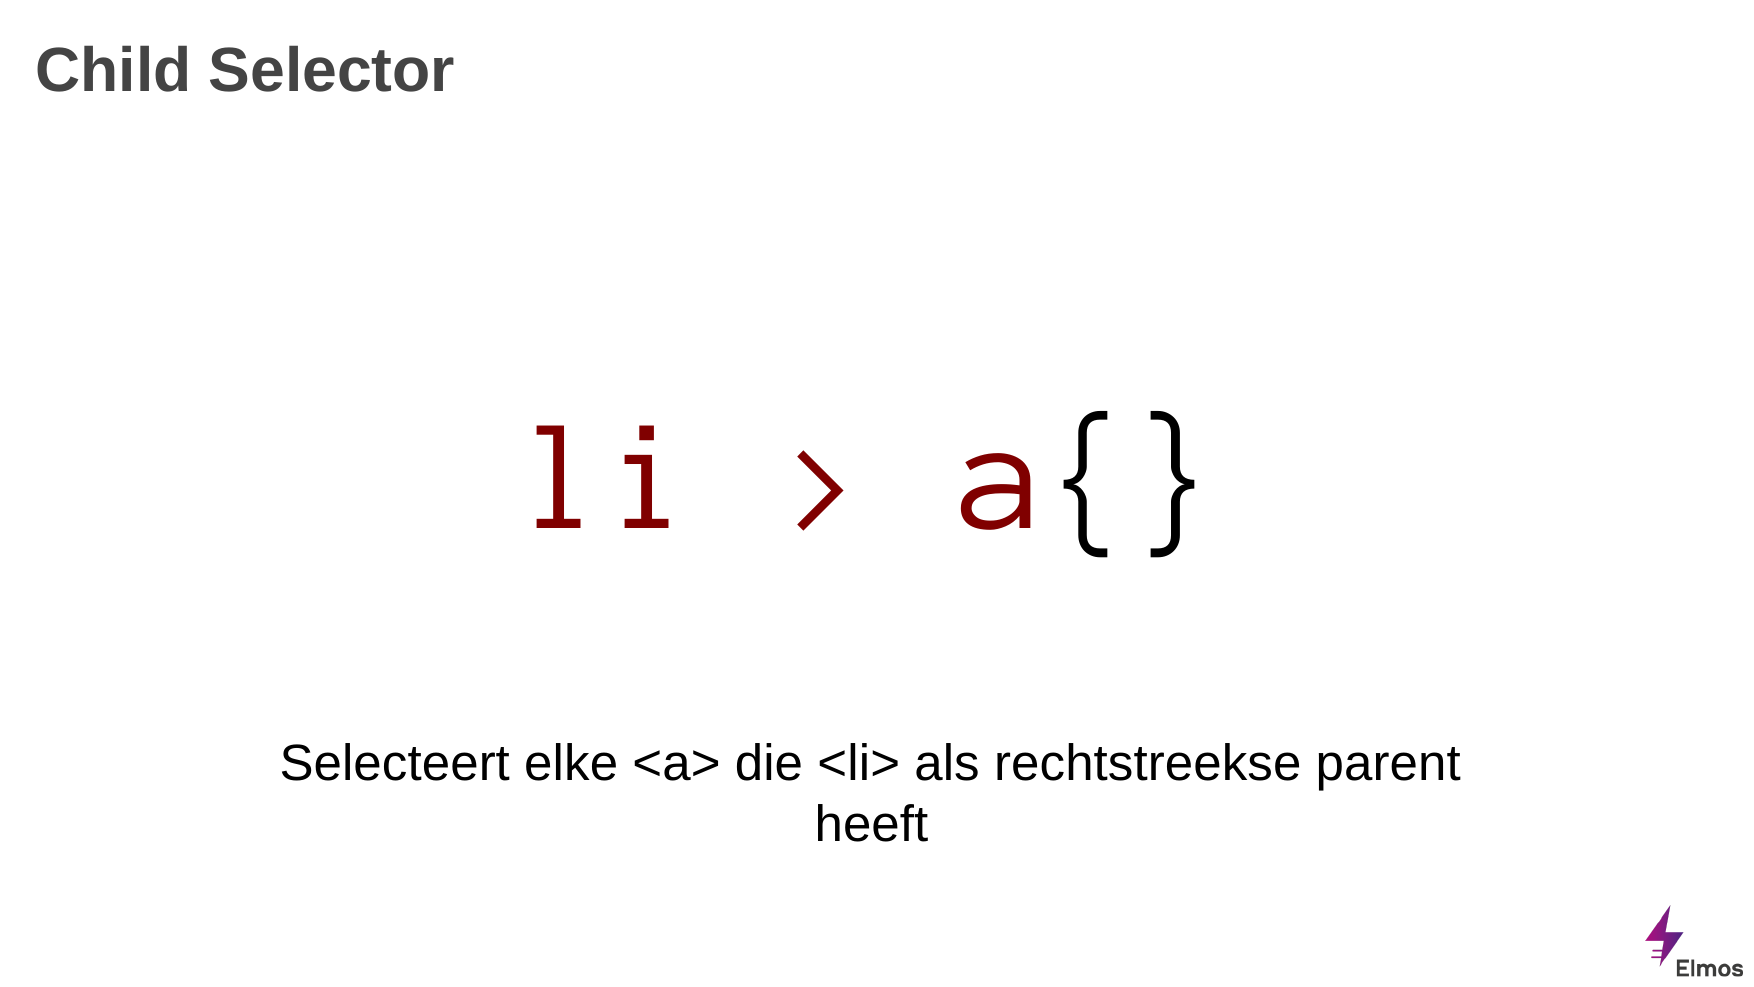

# Child Selector

li > a{}
Selecteert elke <a> die <li> als rechtstreekse parent heeft